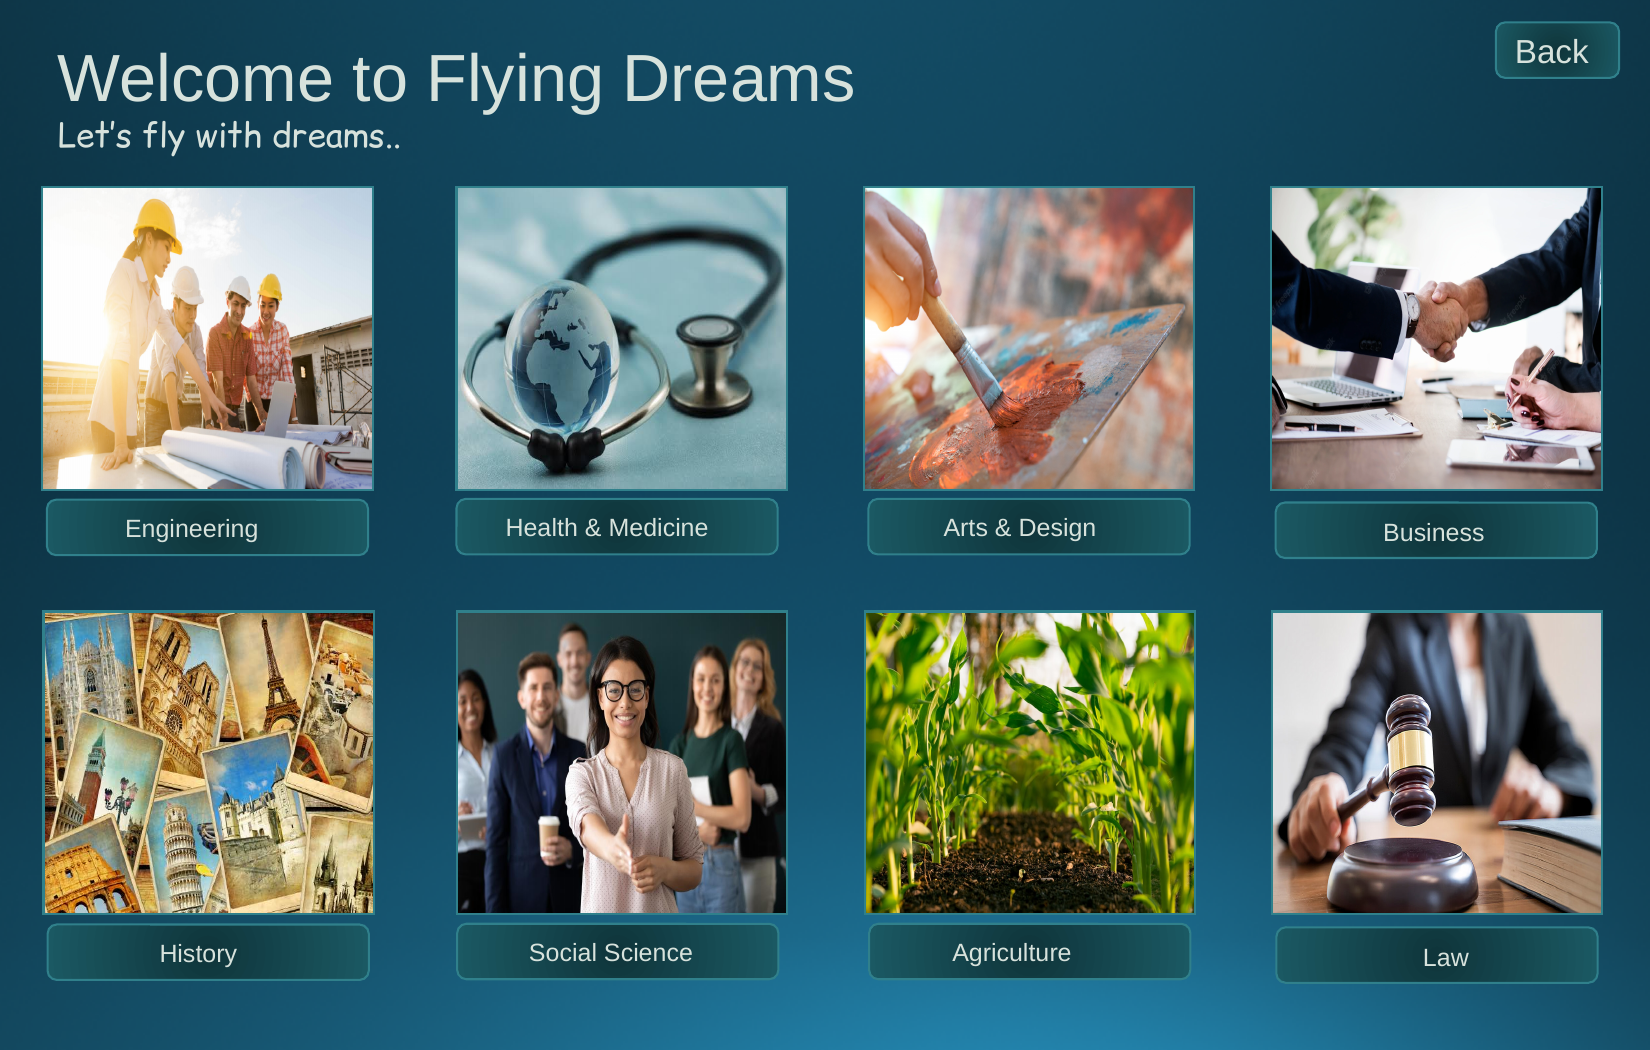

Back

Welcome to Flying Dreams
Let’s fly with dreams..

Health & Medicine
Arts & Design
Engineering
Business

Social Science
Agriculture
History
Law